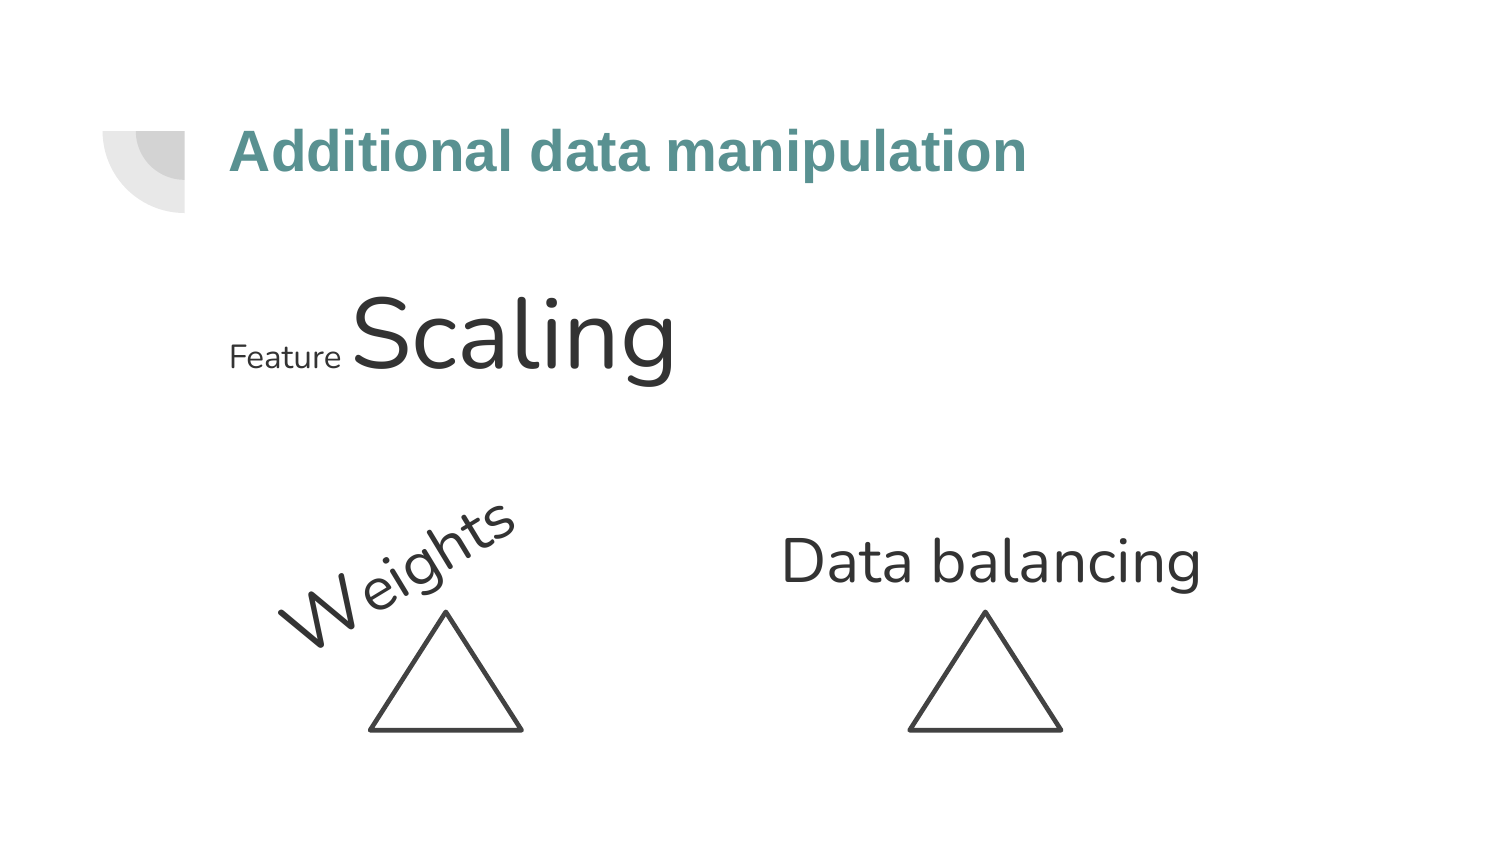

# Additional data manipulation
Feature Scaling

Weights
Data balancing